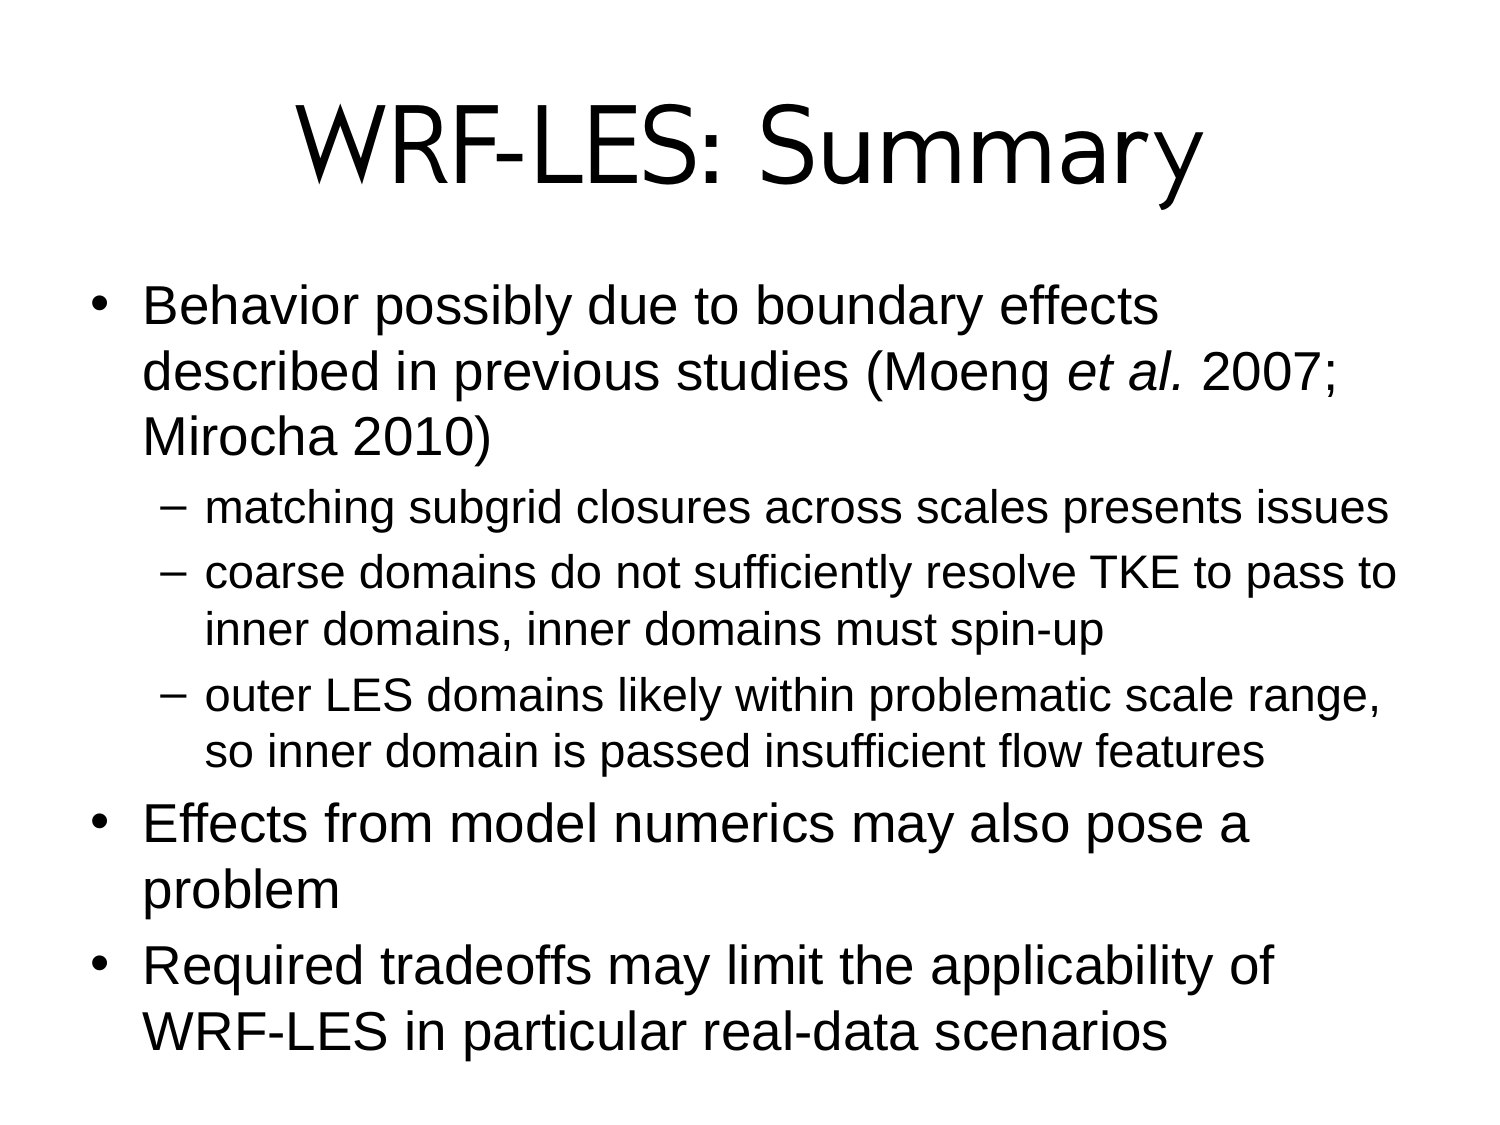

# WRF-LES: Summary
Behavior possibly due to boundary effects described in previous studies (Moeng et al. 2007; Mirocha 2010)
matching subgrid closures across scales presents issues
coarse domains do not sufficiently resolve TKE to pass to inner domains, inner domains must spin-up
outer LES domains likely within problematic scale range, so inner domain is passed insufficient flow features
Effects from model numerics may also pose a problem
Required tradeoffs may limit the applicability of WRF-LES in particular real-data scenarios